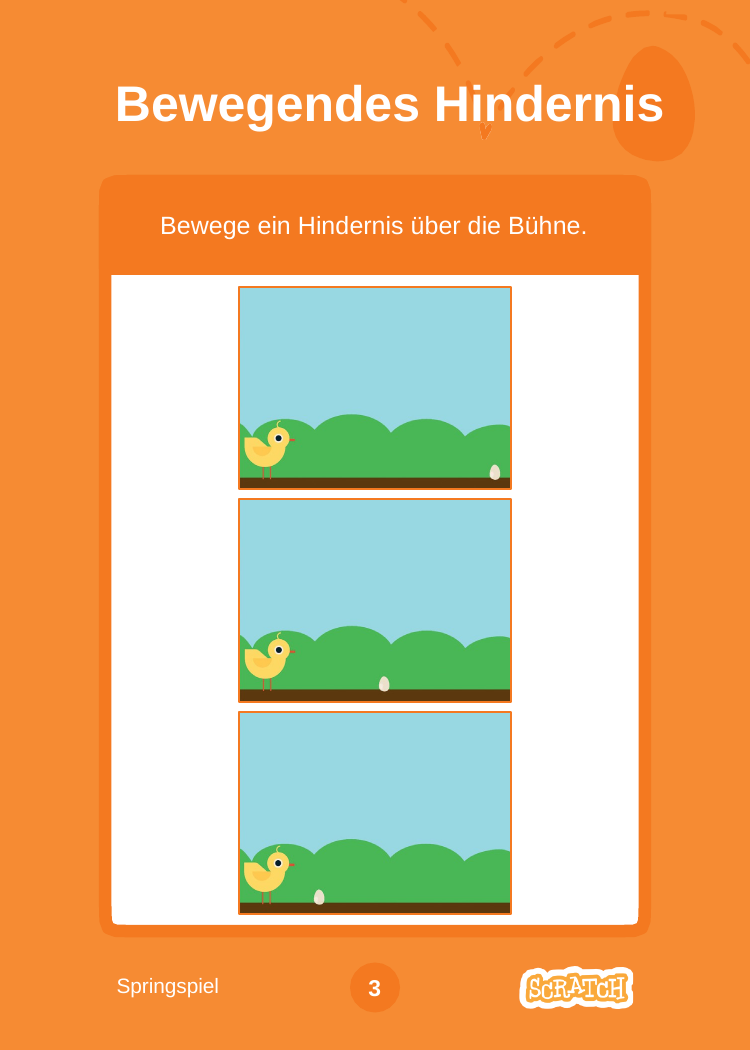

# Bewegendes Hindernis

Bewege ein Hindernis über die Bühne.

Springspiel
3